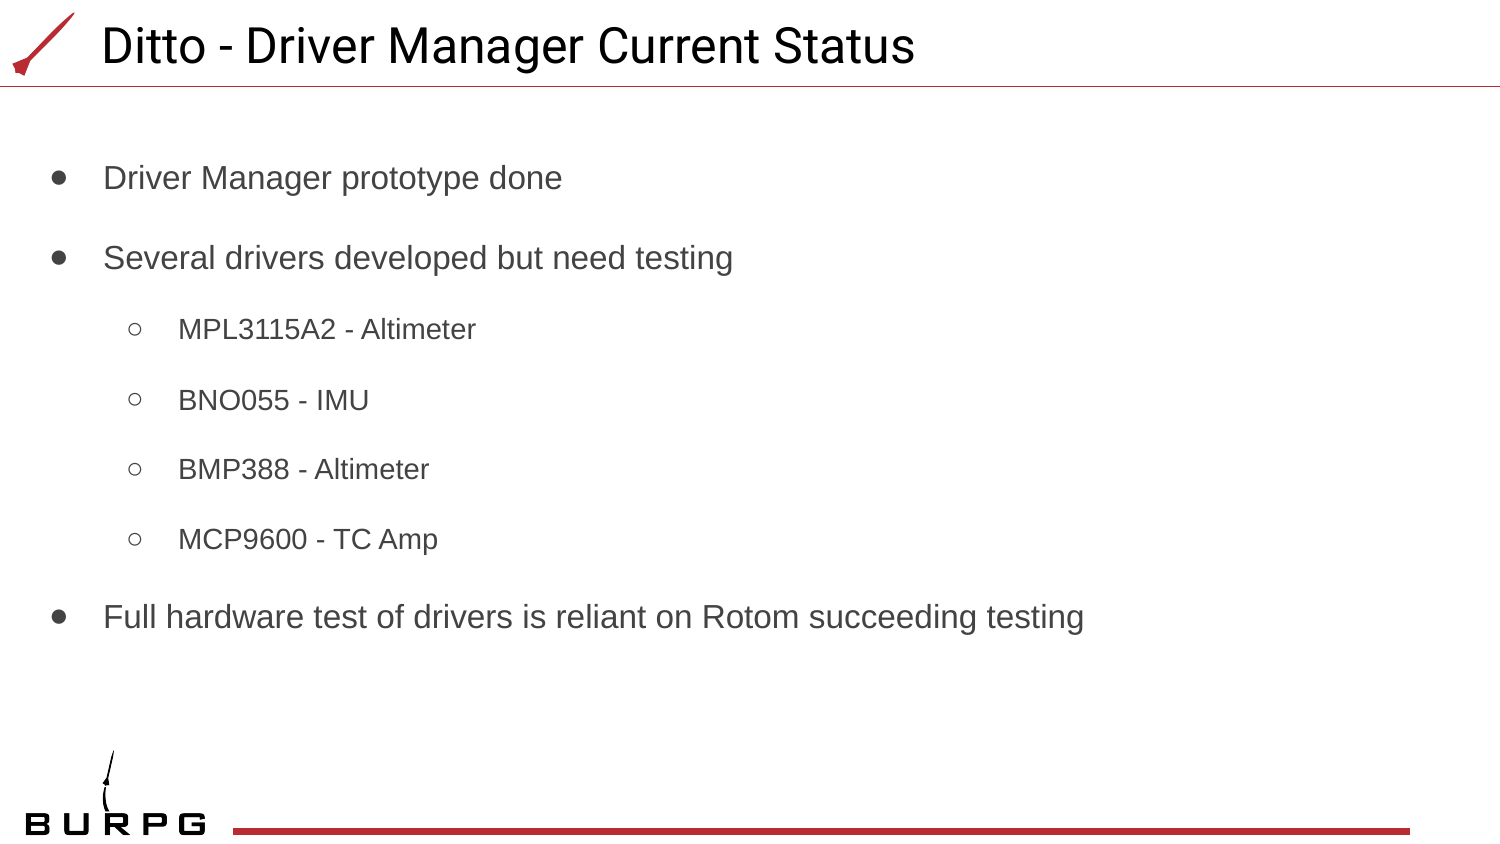

# Ditto - Driver Manager Current Status
Driver Manager prototype done
Several drivers developed but need testing
MPL3115A2 - Altimeter
BNO055 - IMU
BMP388 - Altimeter
MCP9600 - TC Amp
Full hardware test of drivers is reliant on Rotom succeeding testing